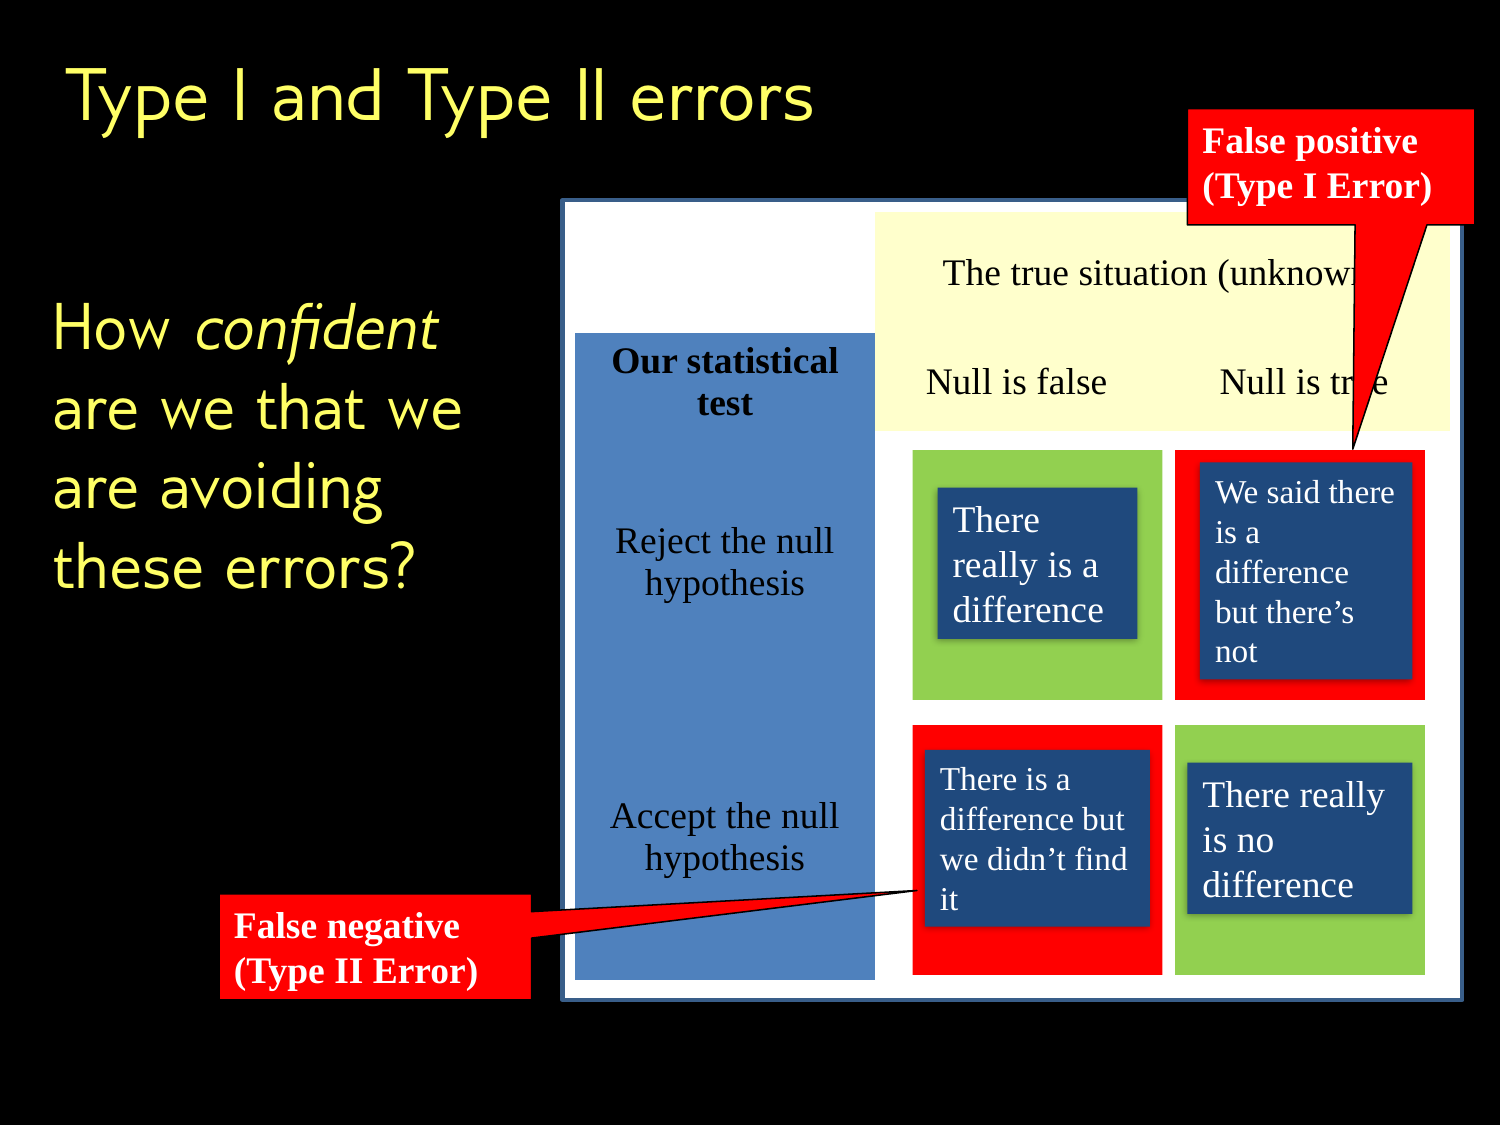

Type I and Type II errors
False positive (Type I Error)

|  | The true situation (unknown) |  |
| --- | --- | --- |
| Our statistical test | Null is false | Null is true |
| Reject the null hypothesis |  |  |
| Accept the null hypothesis |  |  |
How confident are we that we are avoiding these errors?

We said there is a difference but there’s not
There really is a difference

There is a difference but we didn’t find it
There really is no difference
False negative (Type II Error)